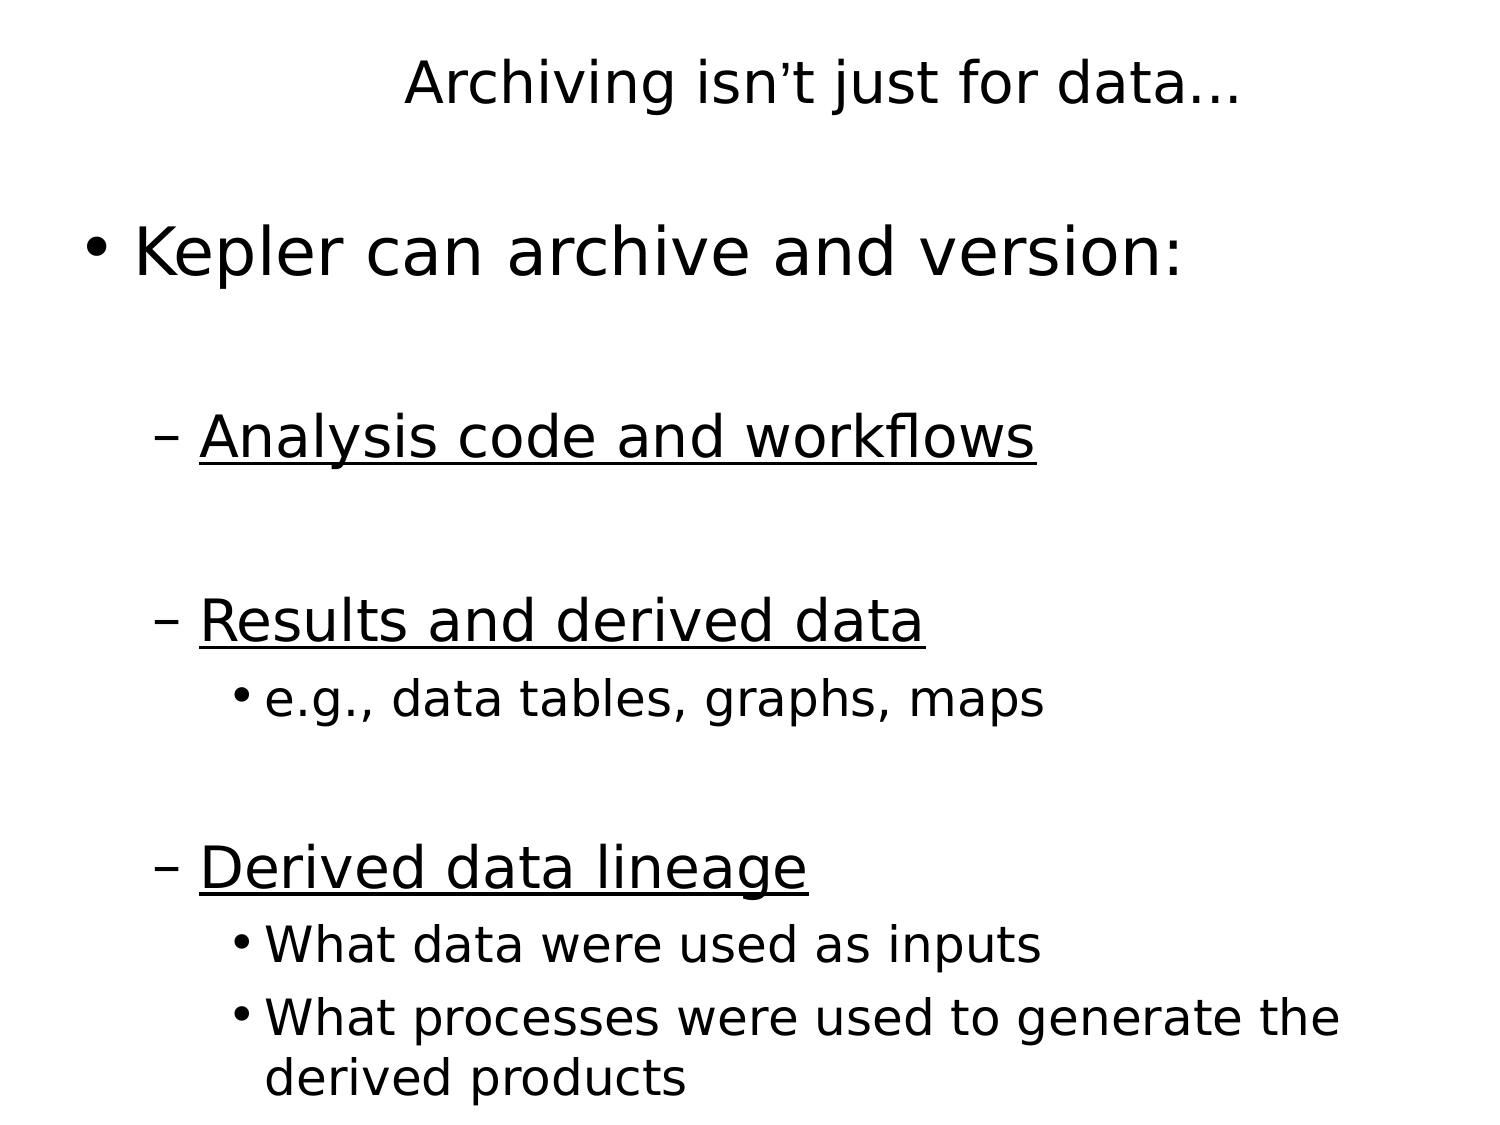

# Archiving isn’t just for data...
Kepler can archive and version:

Analysis code and workflows

Results and derived data
e.g., data tables, graphs, maps

Derived data lineage
What data were used as inputs
What processes were used to generate the derived products